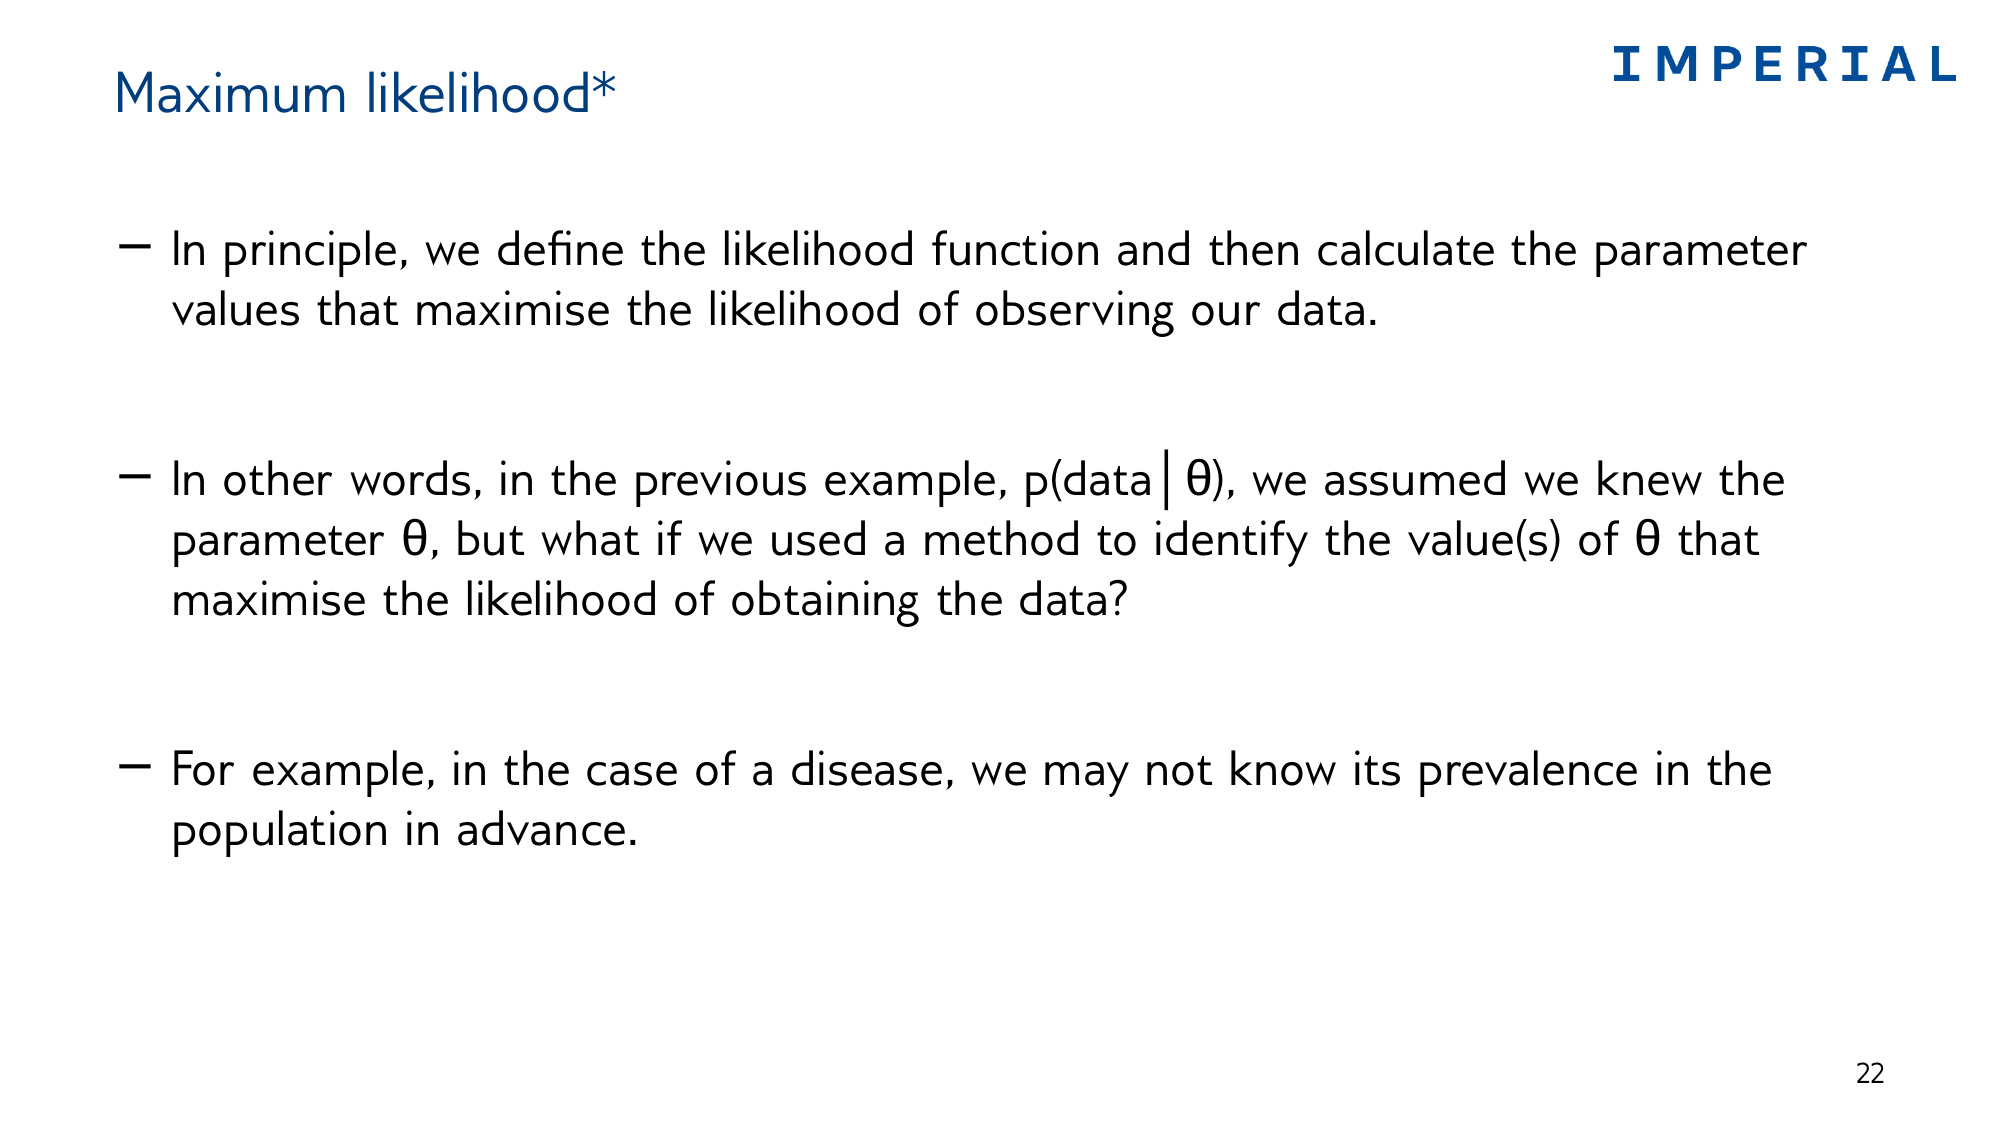

# Maximum likelihood*
In principle, we define the likelihood function and then calculate the parameter values that maximise the likelihood of observing our data.

In other words, in the previous example, p(data│θ), we assumed we knew the parameter θ, but what if we used a method to identify the value(s) of θ that maximise the likelihood of obtaining the data?

For example, in the case of a disease, we may not know its prevalence in the population in advance.
22